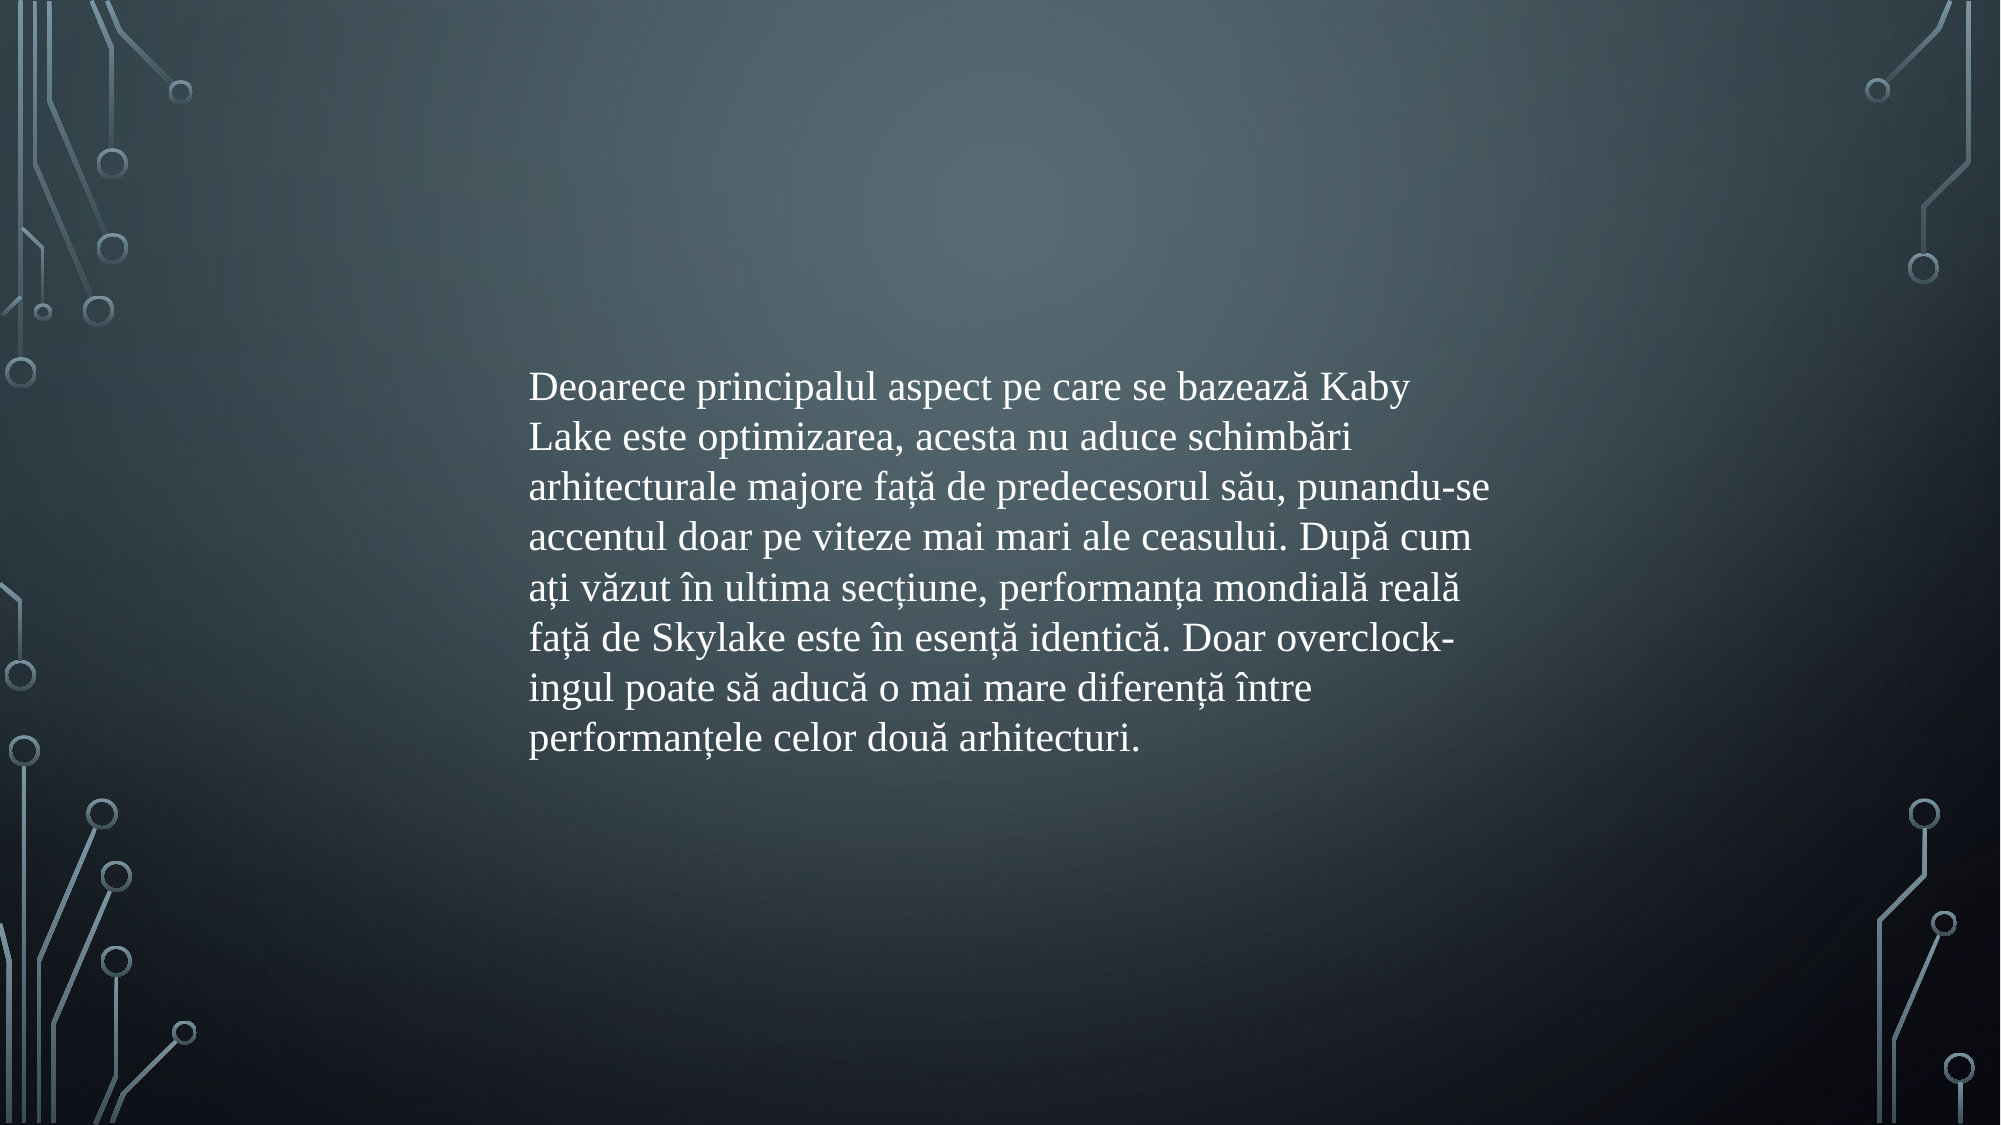

Deoarece principalul aspect pe care se bazează Kaby Lake este optimizarea, acesta nu aduce schimbări arhitecturale majore față de predecesorul său, punandu-se accentul doar pe viteze mai mari ale ceasului. După cum ați văzut în ultima secțiune, performanța mondială reală față de Skylake este în esență identică. Doar overclock-ingul poate să aducă o mai mare diferență între performanțele celor două arhitecturi.